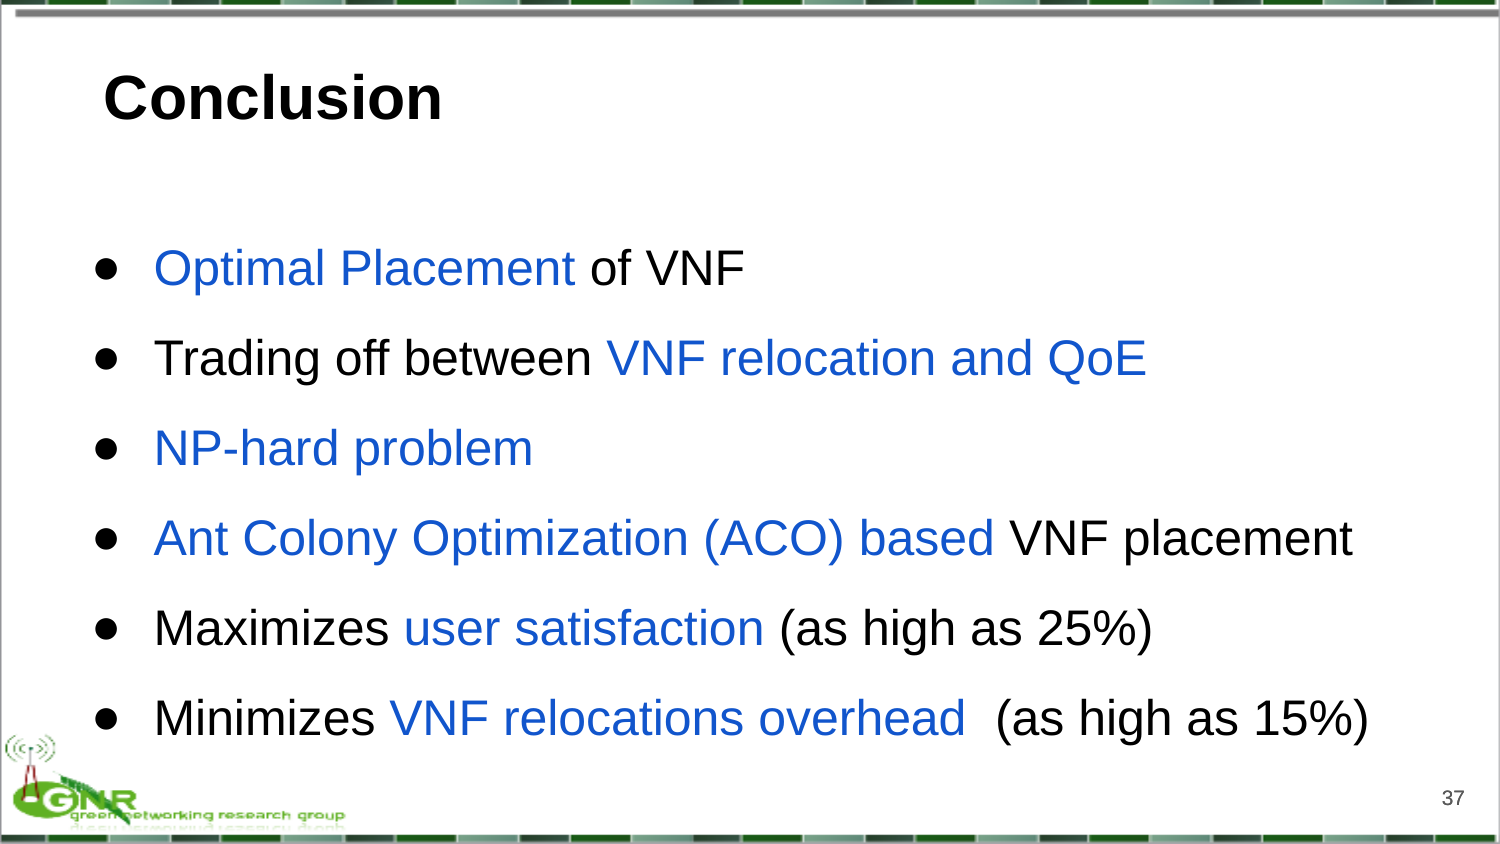

Conclusion
Optimal Placement of VNF
Trading off between VNF relocation and QoE
NP-hard problem
Ant Colony Optimization (ACO) based VNF placement
Maximizes user satisfaction (as high as 25%)
Minimizes VNF relocations overhead  (as high as 15%)

37
37